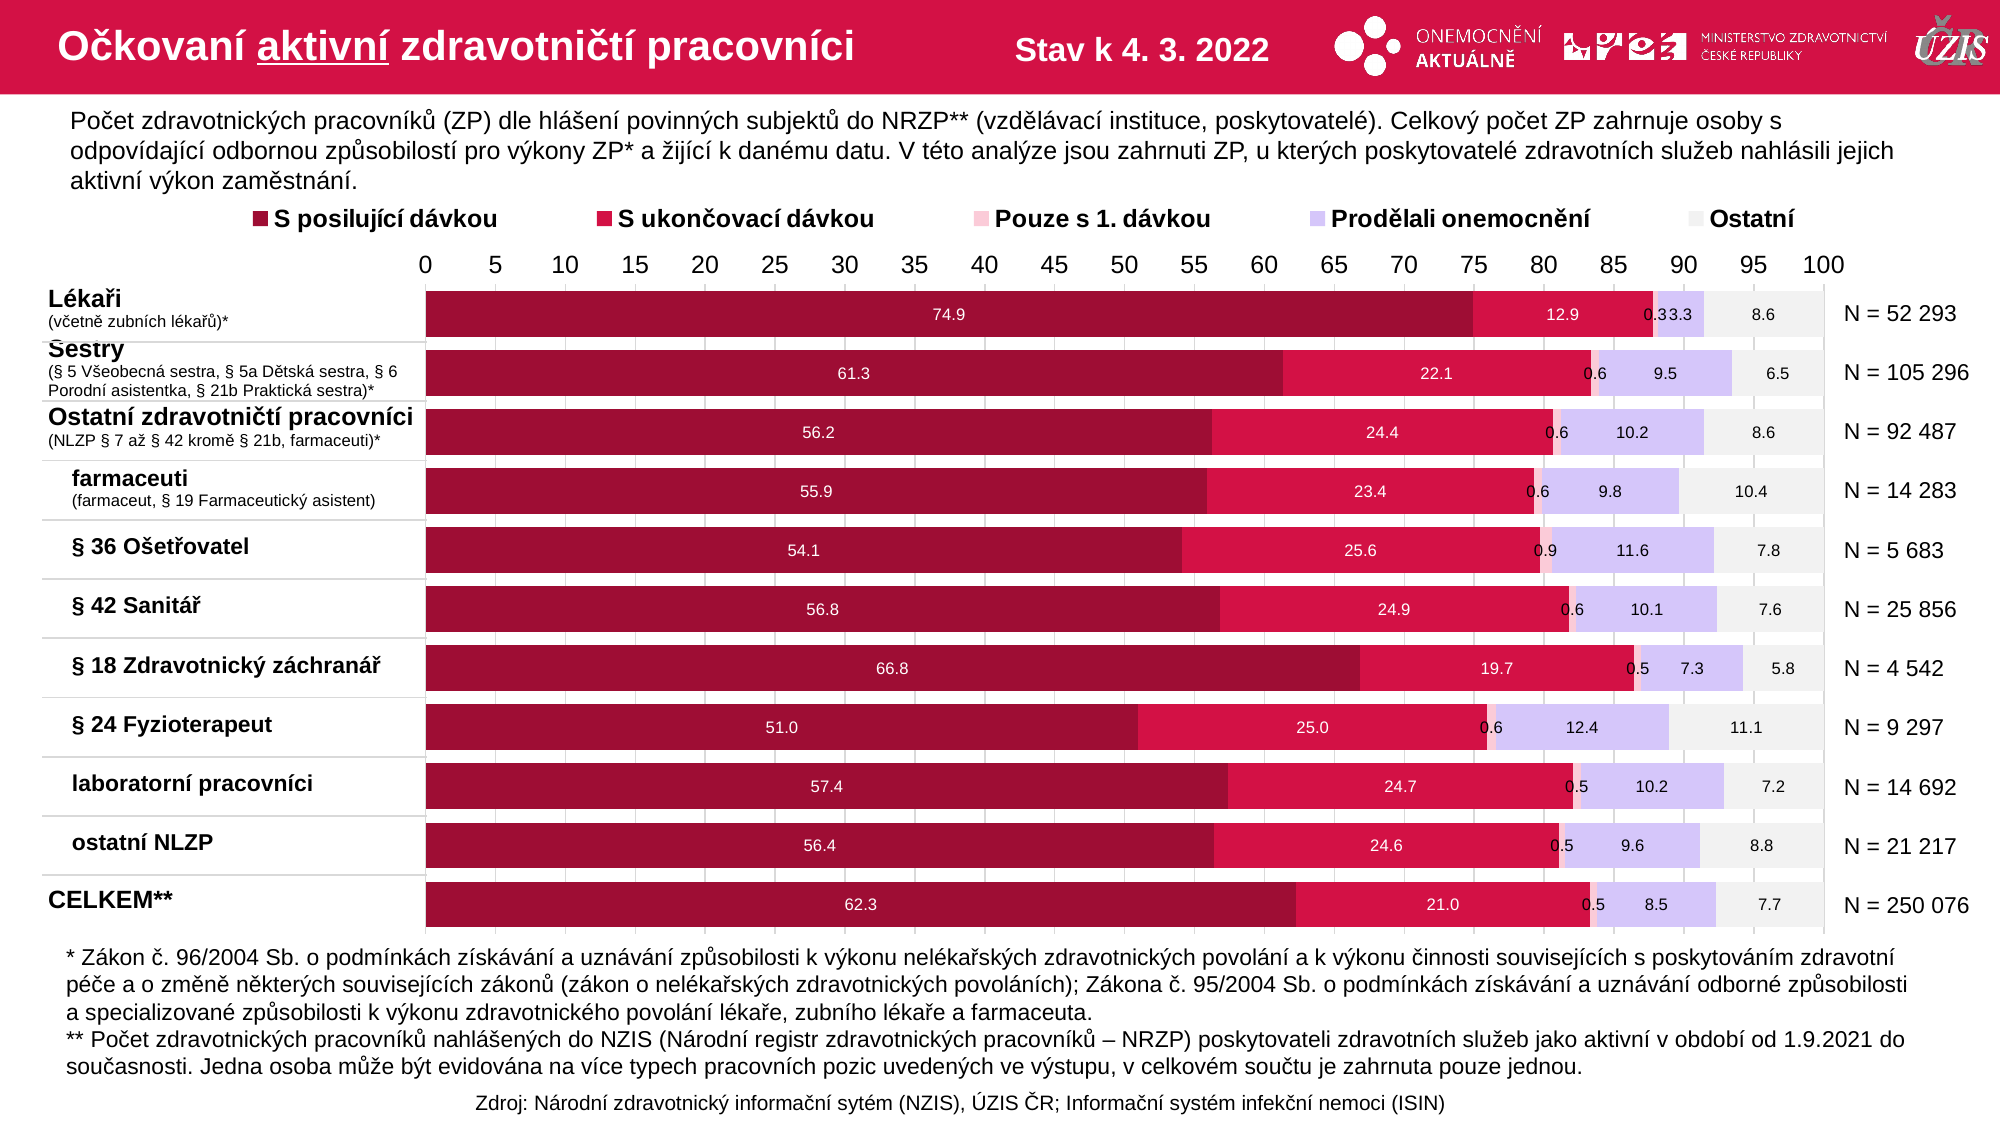

# Očkovaní aktivní zdravotničtí pracovníci
Stav k 4. 3. 2022
Počet zdravotnických pracovníků (ZP) dle hlášení povinných subjektů do NRZP** (vzdělávací instituce, poskytovatelé). Celkový počet ZP zahrnuje osoby s odpovídající odbornou způsobilostí pro výkony ZP* a žijící k danému datu. V této analýze jsou zahrnuti ZP, u kterých poskytovatelé zdravotních služeb nahlásili jejich aktivní výkon zaměstnání.

### Chart

| Category | S posilující dávkou | S ukončovací dávkou | Pouze s 1. dávkou | Prodělali onemocnění | Ostatní |
|---|---|---|---|---|---|
| Lékaři | 74.8953 | 12.88891 | 0.342302 | 3.277685 | 8.595797 |
| Sestry | 61.29578 | 22.06826 | 0.5726713 | 9.524578 | 6.53871 |
| Ostatní ZP | 56.23385 | 24.42397 | 0.5514288 | 10.2209 | 8.569853 |
|    farmaceuti | 55.89162 | 23.39144 | 0.5741091 | 9.780858 | 10.36197 |
|    § 36 Ošetřovatel | 54.10875 | 25.56748 | 0.8622207 | 11.61358 | 7.847968 |
|    § 42 Sanitář | 56.8224 | 24.93812 | 0.5569307 | 10.0789 | 7.603651 |
|    § 18 Zdravotnický záchranář | 66.79877 | 19.66094 | 0.5063849 | 7.265522 | 5.768384 |
|    § 24 Fyzioterapeut | 50.98419 | 24.96504 | 0.5915887 | 12.38034 | 11.07884 |
|    laboratorní pracovníci | 57.4122 | 24.65968 | 0.544514 | 10.21644 | 7.167166 |
|    ostatní NLZP | 56.41702 | 24.64062 | 0.466607 | 9.638497 | 8.837253 |
| CELKEM | 62.26747 | 21.02001 | 0.5166429 | 8.475823 | 7.720053 |
| Lékaři (včetně zubních lékařů)\* |
| --- |
| Sestry (§ 5 Všeobecná sestra, § 5a Dětská sestra, § 6 Porodní asistentka, § 21b Praktická sestra)\* |
| Ostatní zdravotničtí pracovníci (NLZP § 7 až § 42 kromě § 21b, farmaceuti)\* |
| farmaceuti (farmaceut, § 19 Farmaceutický asistent) |
| § 36 Ošetřovatel |
| § 42 Sanitář |
| § 18 Zdravotnický záchranář |
| § 24 Fyzioterapeut |
| laboratorní pracovníci |
| ostatní NLZP |
| CELKEM\*\* |
| N = 52 293 |
| --- |
| N = 105 296 |
| N = 92 487 |
| N = 14 283 |
| N = 5 683 |
| N = 25 856 |
| N = 4 542 |
| N = 9 297 |
| N = 14 692 |
| N = 21 217 |
| N = 250 076 |
* Zákon č. 96/2004 Sb. o podmínkách získávání a uznávání způsobilosti k výkonu nelékařských zdravotnických povolání a k výkonu činnosti souvisejících s poskytováním zdravotní péče a o změně některých souvisejících zákonů (zákon o nelékařských zdravotnických povoláních); Zákona č. 95/2004 Sb. o podmínkách získávání a uznávání odborné způsobilosti a specializované způsobilosti k výkonu zdravotnického povolání lékaře, zubního lékaře a farmaceuta.
** Počet zdravotnických pracovníků nahlášených do NZIS (Národní registr zdravotnických pracovníků – NRZP) poskytovateli zdravotních služeb jako aktivní v období od 1.9.2021 do současnosti. Jedna osoba může být evidována na více typech pracovních pozic uvedených ve výstupu, v celkovém součtu je zahrnuta pouze jednou.
Zdroj: Národní zdravotnický informační sytém (NZIS), ÚZIS ČR; Informační systém infekční nemoci (ISIN)